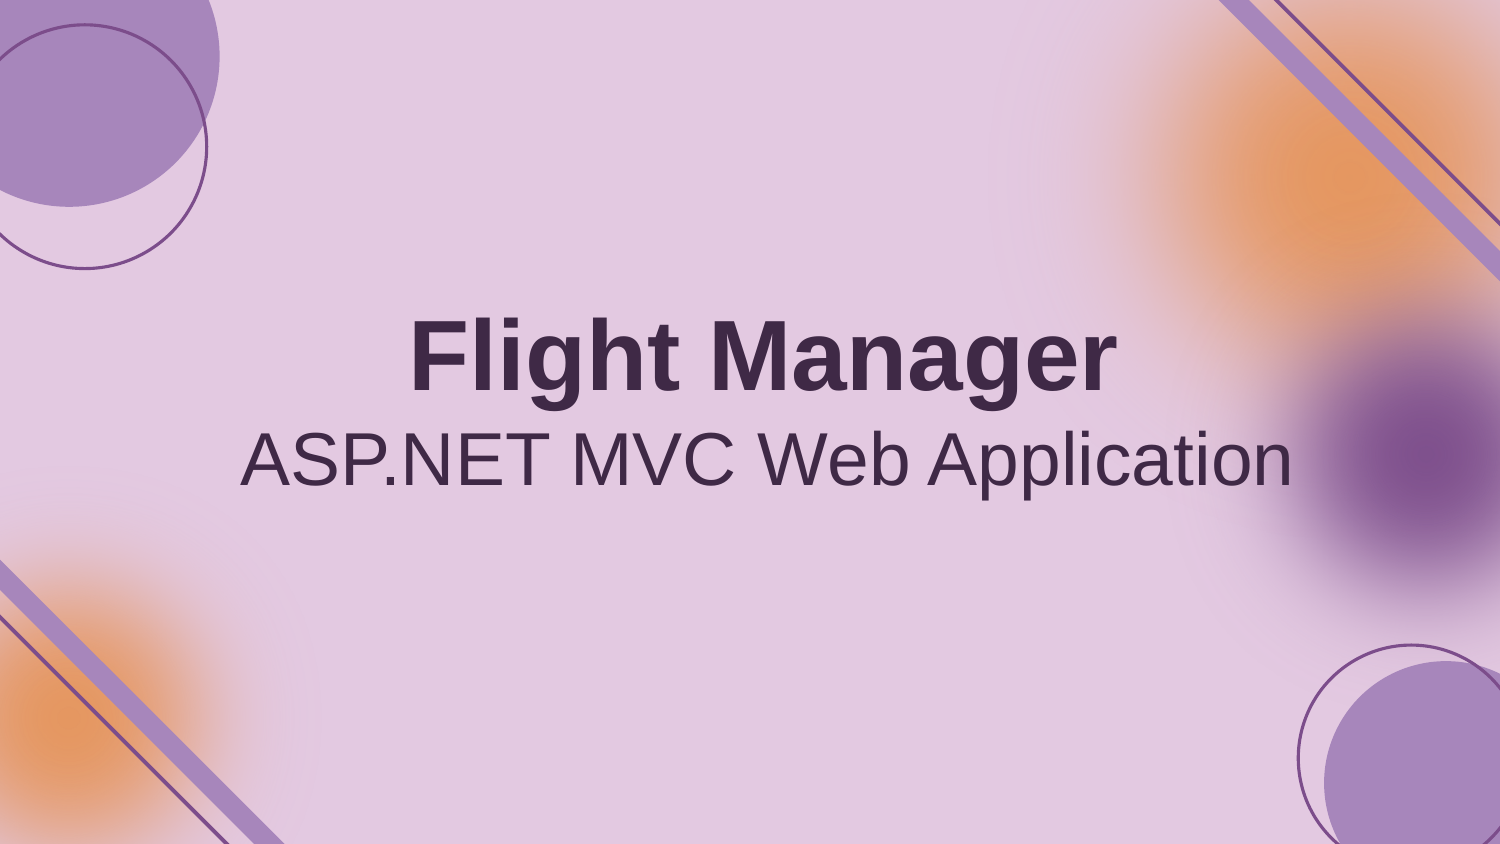

# Flight Manager ASP.NET MVC Web Application